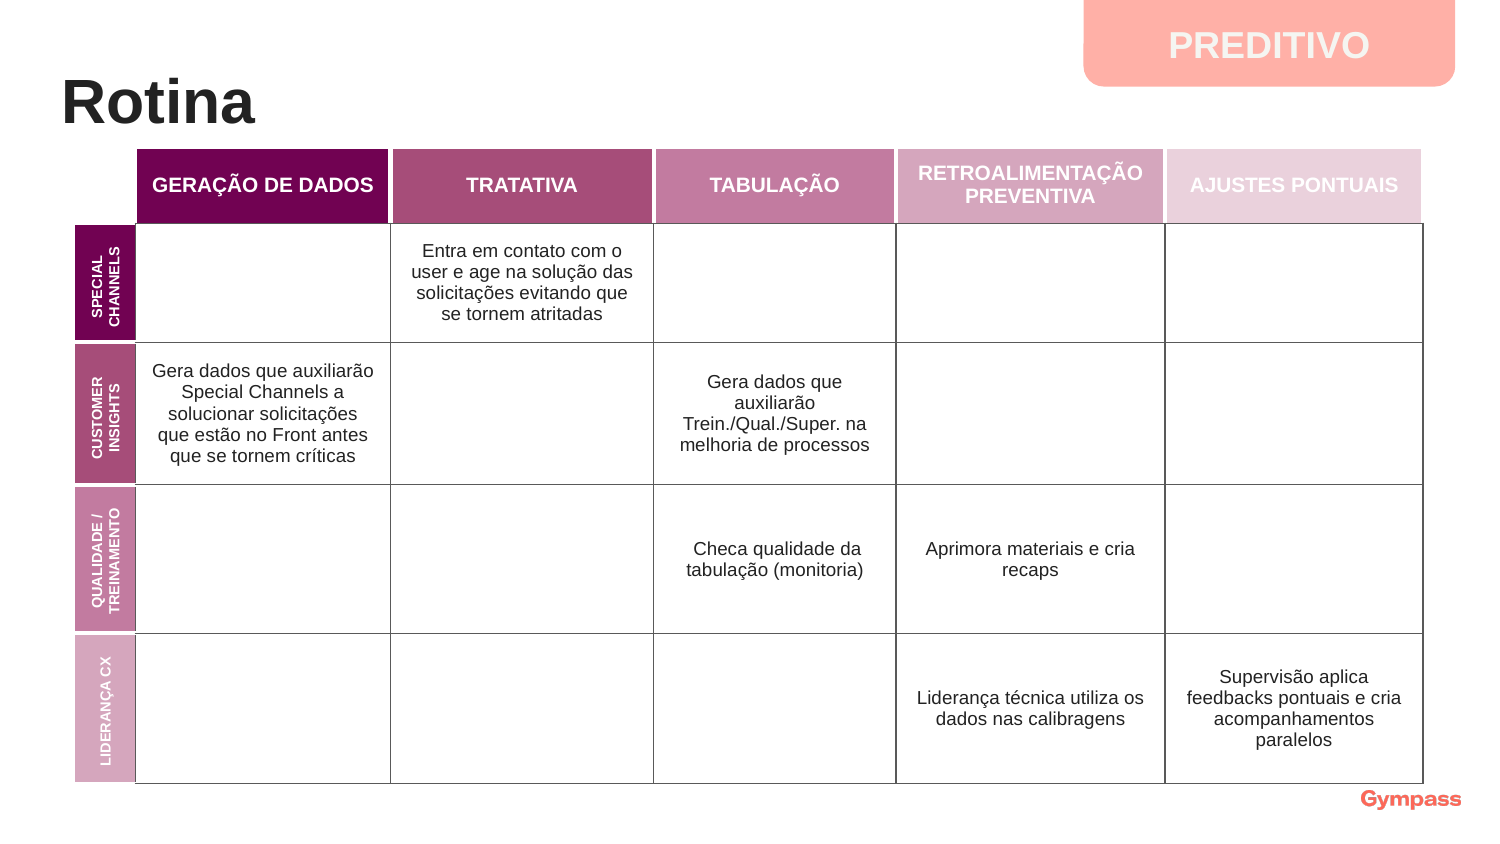

PREDITIVO
Rotina
|  | GERAÇÃO DE DADOS | TRATATIVA | TABULAÇÃO | RETROALIMENTAÇÃO PREVENTIVA | AJUSTES PONTUAIS |
| --- | --- | --- | --- | --- | --- |
|  |  | Entra em contato com o user e age na solução das solicitações evitando que se tornem atritadas |  |  |  |
|  | Gera dados que auxiliarão Special Channels a solucionar solicitações que estão no Front antes que se tornem críticas |  | Gera dados que auxiliarão Trein./Qual./Super. na melhoria de processos |  |  |
|  |  |  | Checa qualidade da tabulação (monitoria) | Aprimora materiais e cria recaps |  |
|  |  |  |  | Liderança técnica utiliza os dados nas calibragens | Supervisão aplica feedbacks pontuais e cria acompanhamentos paralelos |
SPECIAL CHANNELS
CUSTOMER INSIGHTS
QUALIDADE / TREINAMENTO
LIDERANÇA CX